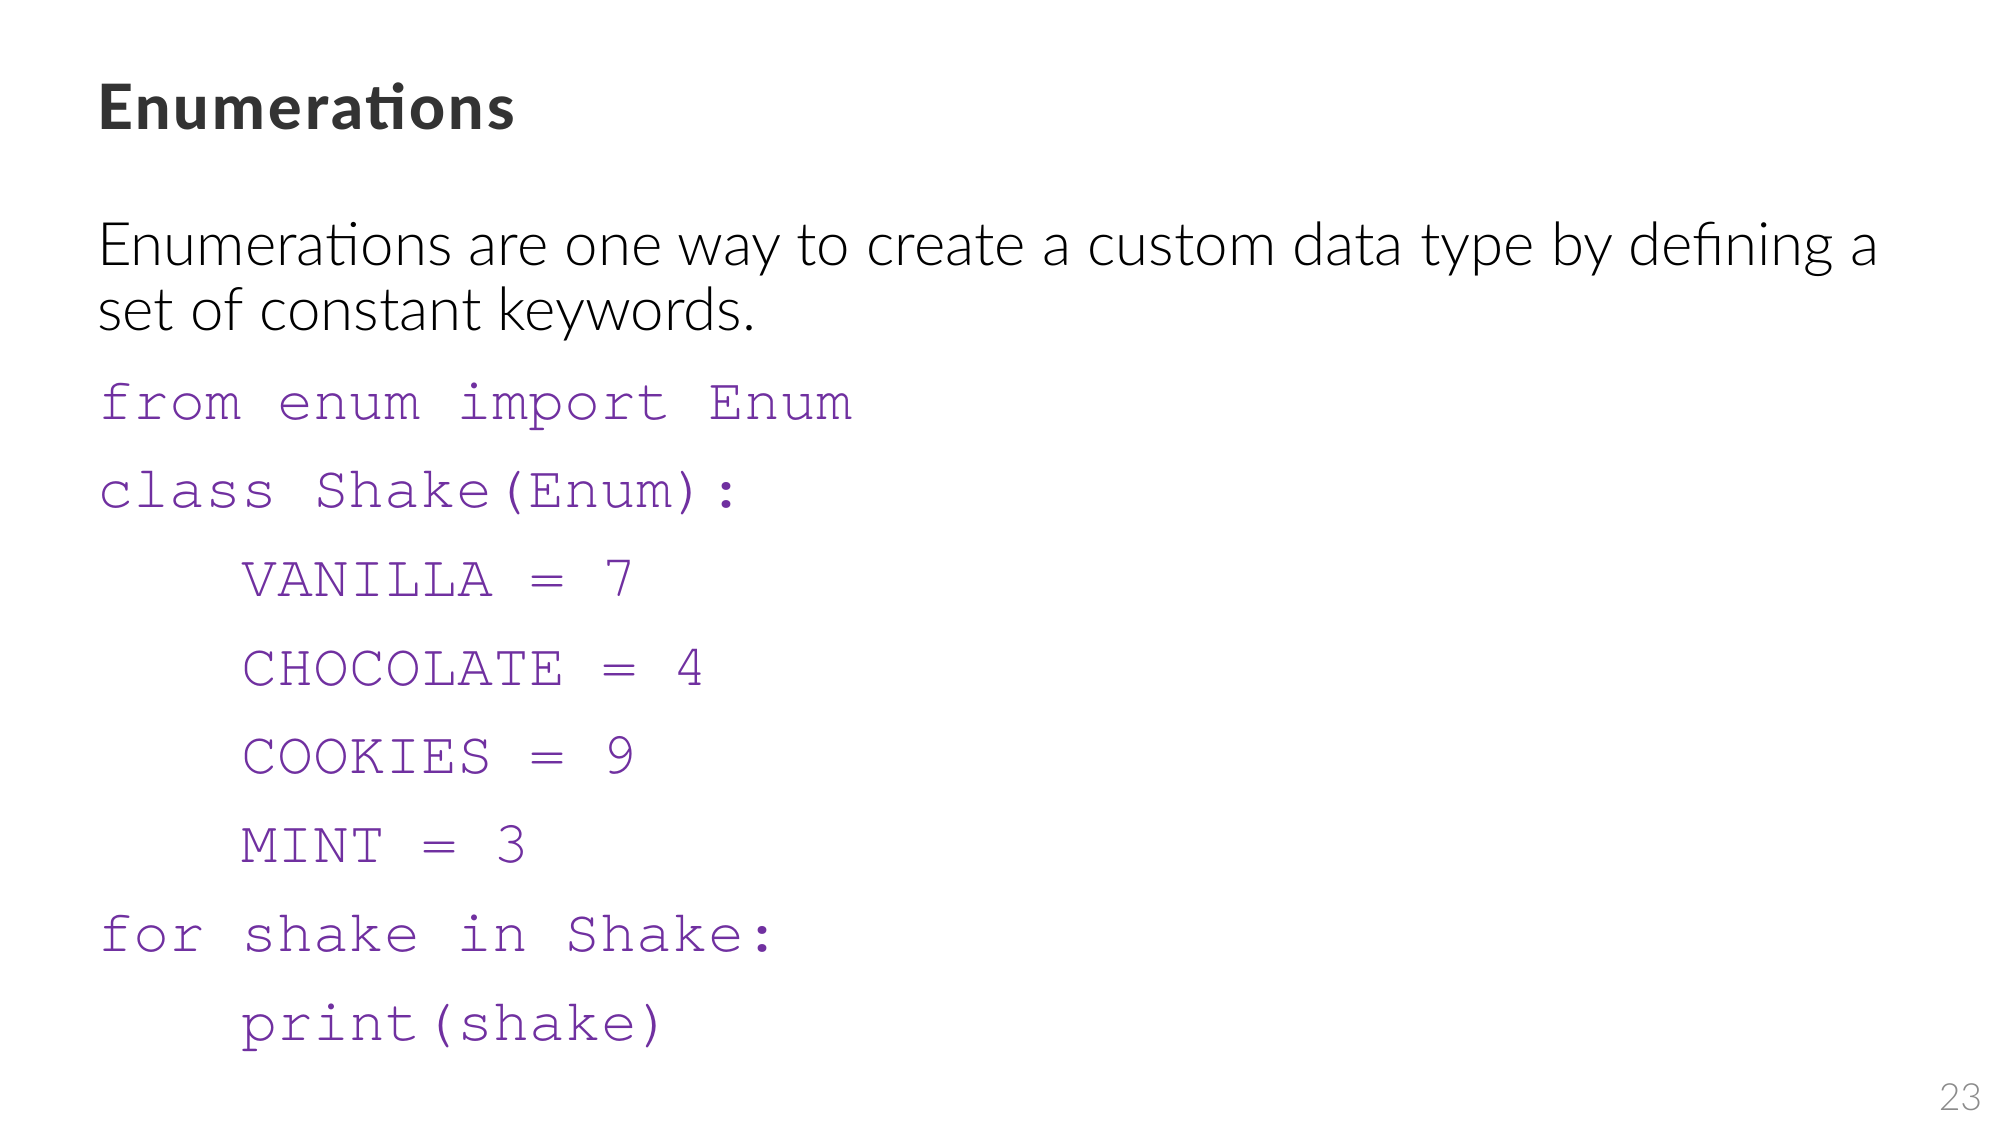

# Enumerations

Enumerations are one way to create a custom data type by defining a set of constant keywords.
from enum import Enum
class Shake(Enum):
	VANILLA = 7
	CHOCOLATE = 4
	COOKIES = 9
	MINT = 3
for shake in Shake:
	print(shake)

23